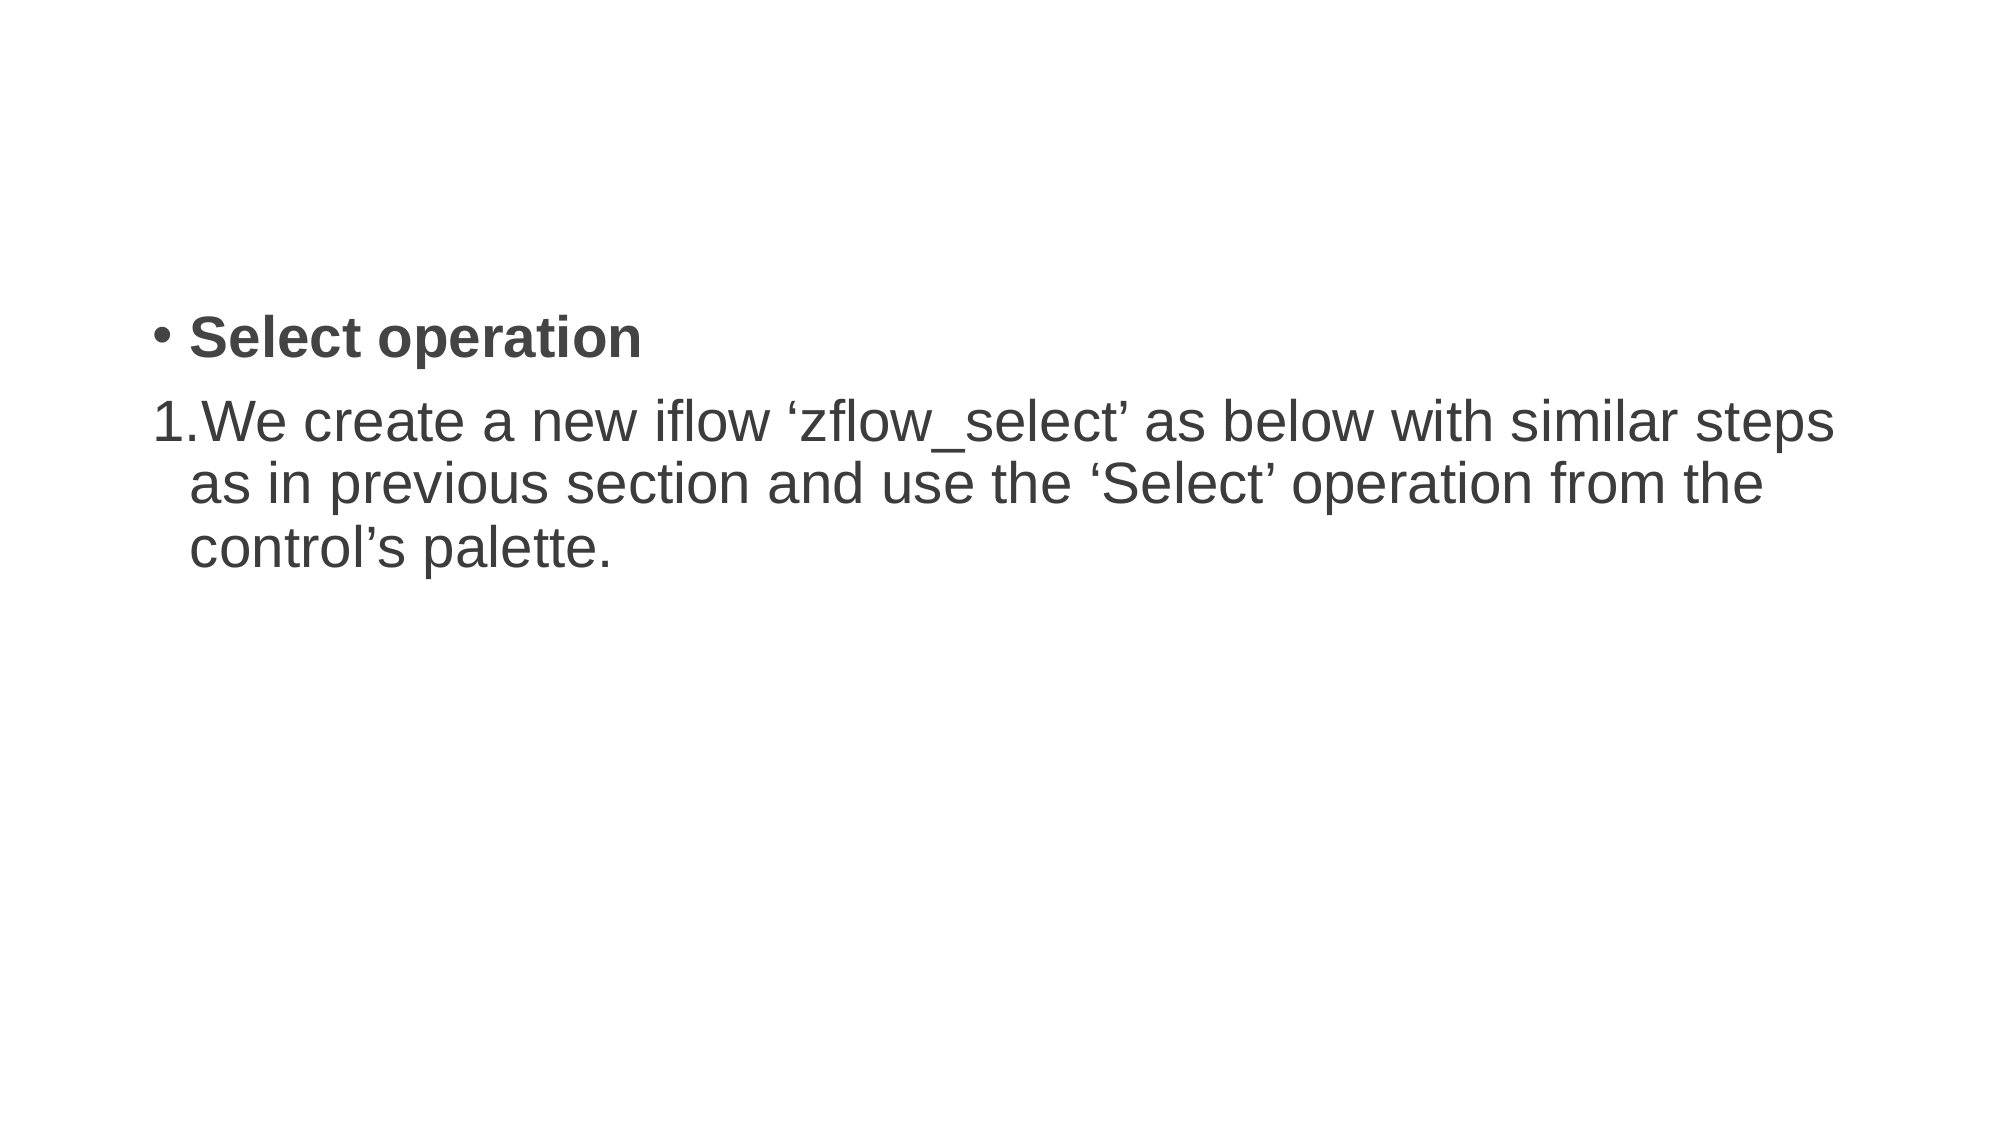

#
Select operation
We create a new iflow ‘zflow_select’ as below with similar steps as in previous section and use the ‘Select’ operation from the control’s palette.